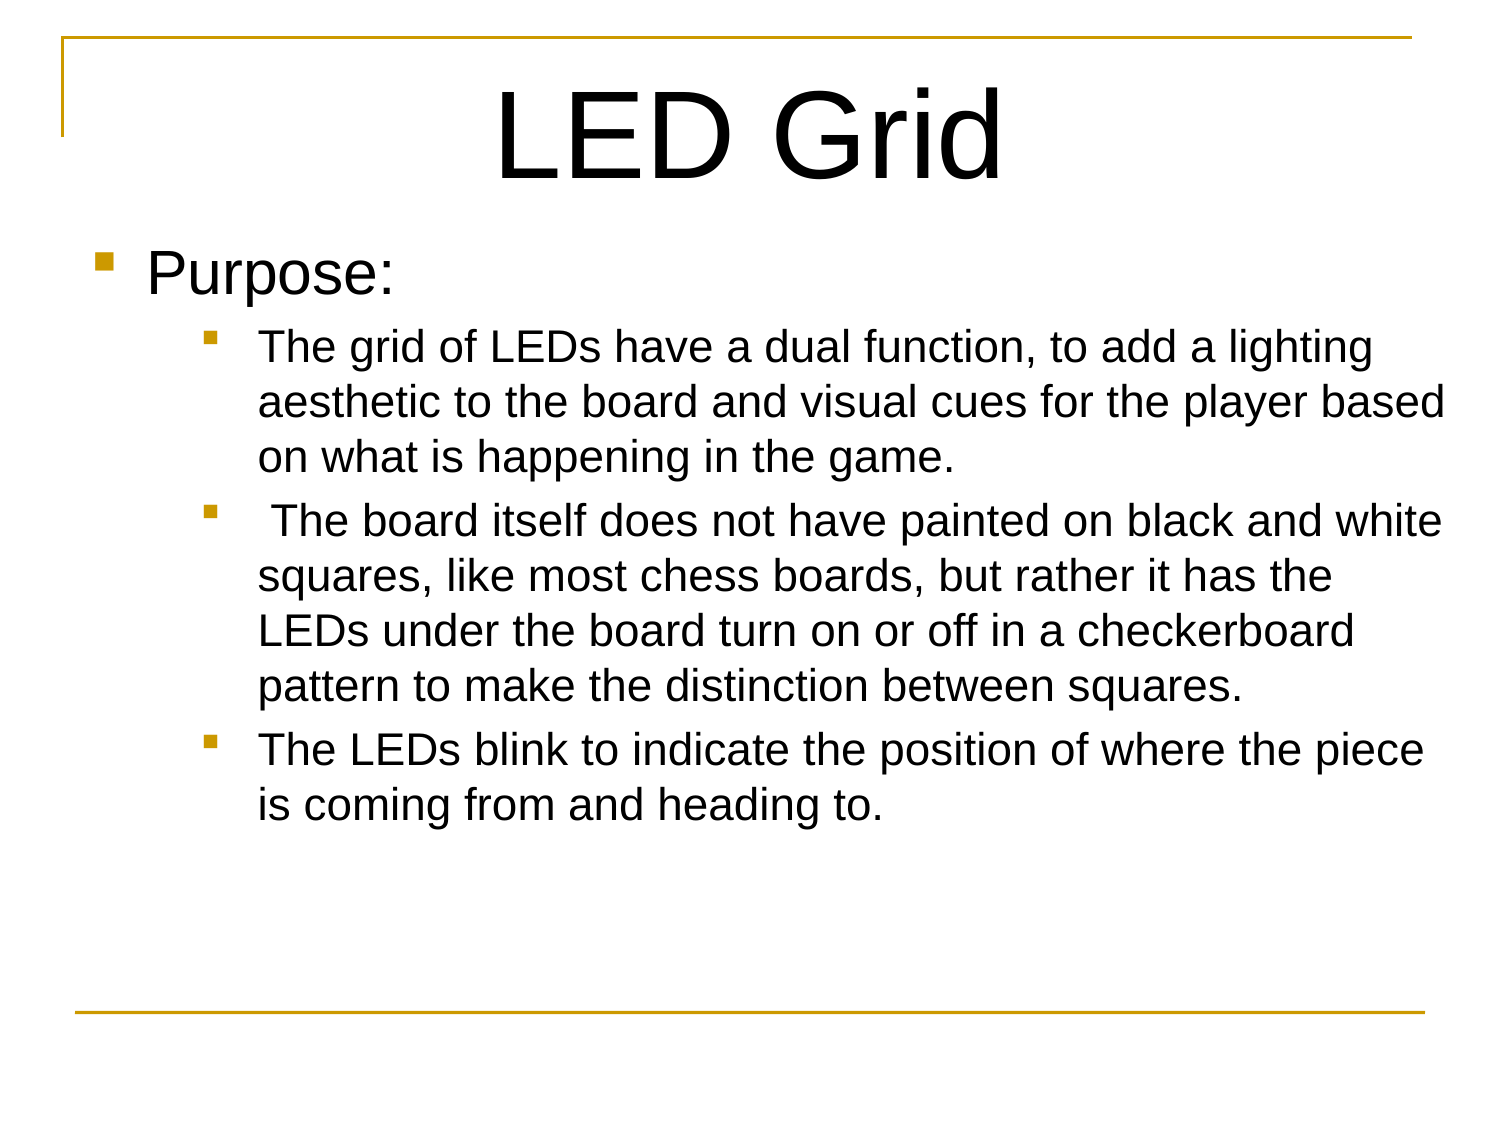

# LED Grid
Purpose:
The grid of LEDs have a dual function, to add a lighting aesthetic to the board and visual cues for the player based on what is happening in the game.
 The board itself does not have painted on black and white squares, like most chess boards, but rather it has the LEDs under the board turn on or off in a checkerboard pattern to make the distinction between squares.
The LEDs blink to indicate the position of where the piece is coming from and heading to.